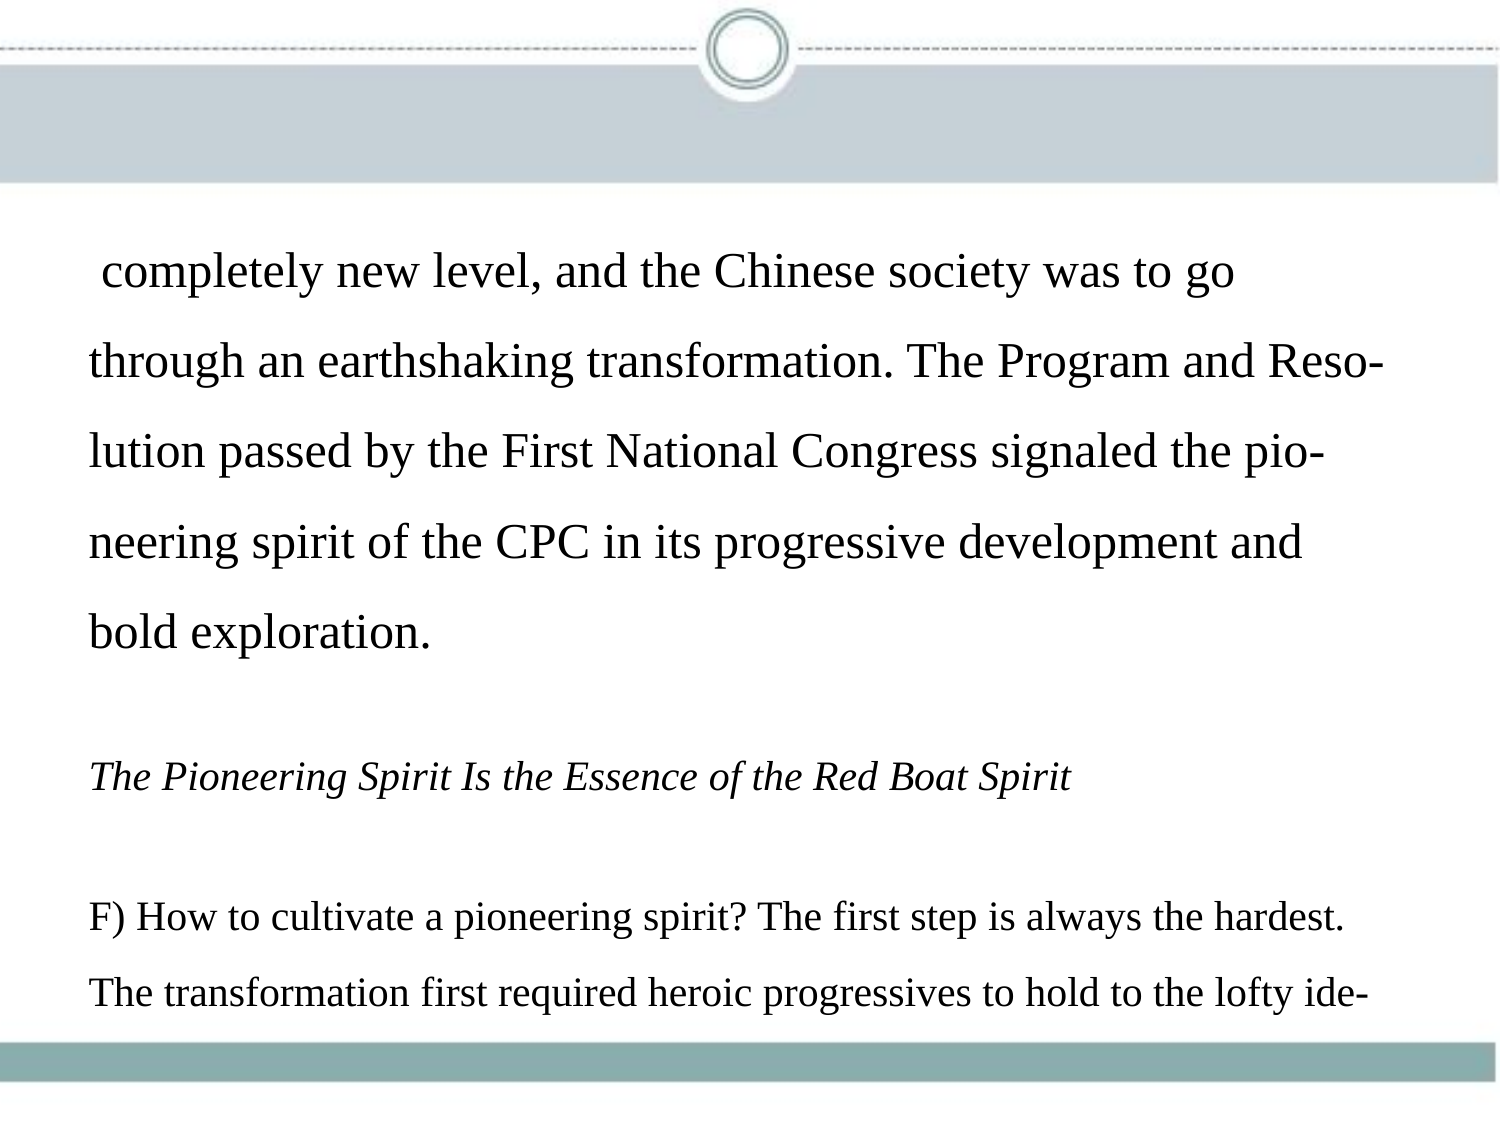

completely new level, and the Chinese society was to go
through an earthshaking transformation. The Program and Reso-
lution passed by the First National Congress signaled the pio-
neering spirit of the CPC in its progressive development and
bold exploration.
The Pioneering Spirit Is the Essence of the Red Boat Spirit
F) How to cultivate a pioneering spirit? The first step is always the hardest.
The transformation first required heroic progressives to hold to the lofty ide-